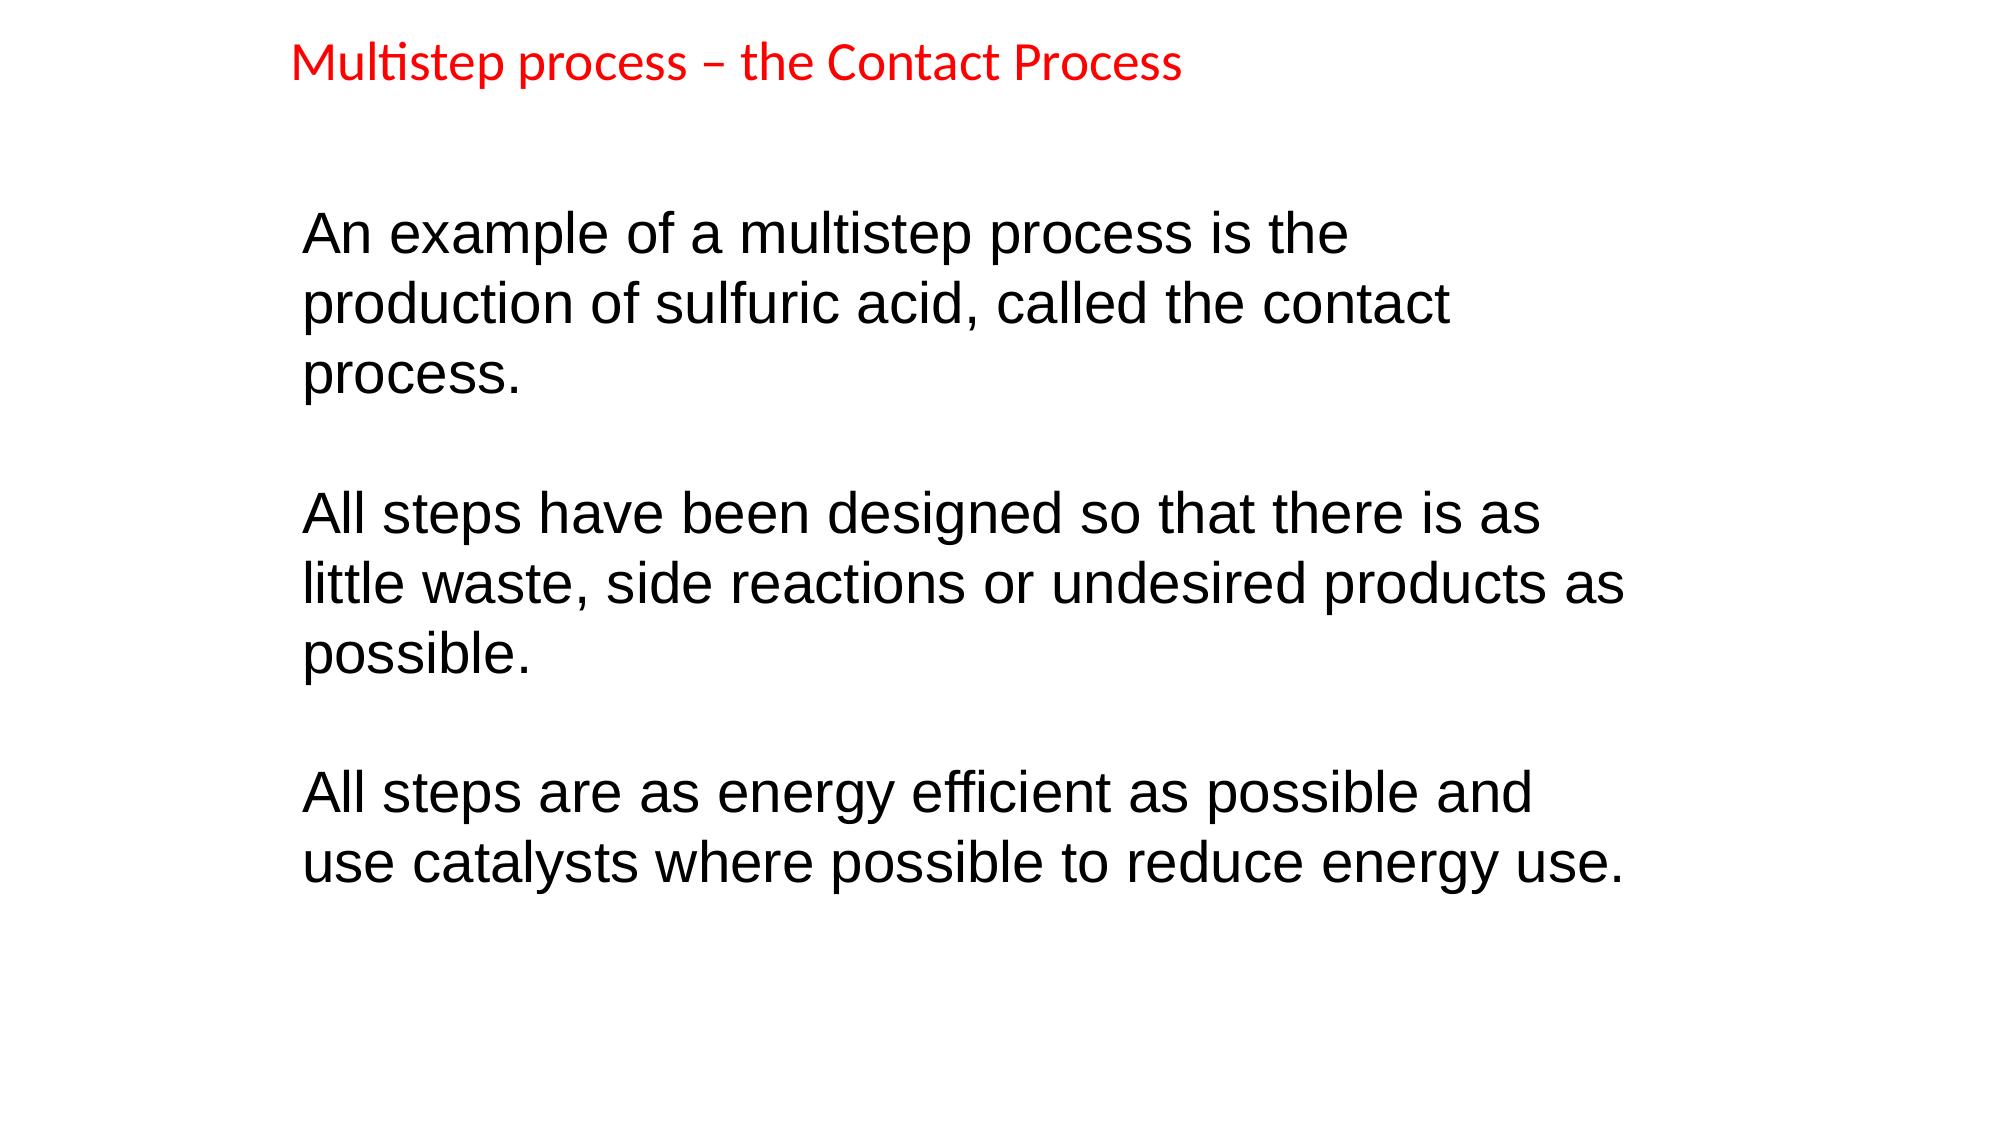

# Multistep process – the Contact Process
An example of a multistep process is the production of sulfuric acid, called the contact process.

All steps have been designed so that there is as little waste, side reactions or undesired products as possible.

All steps are as energy efficient as possible and use catalysts where possible to reduce energy use.